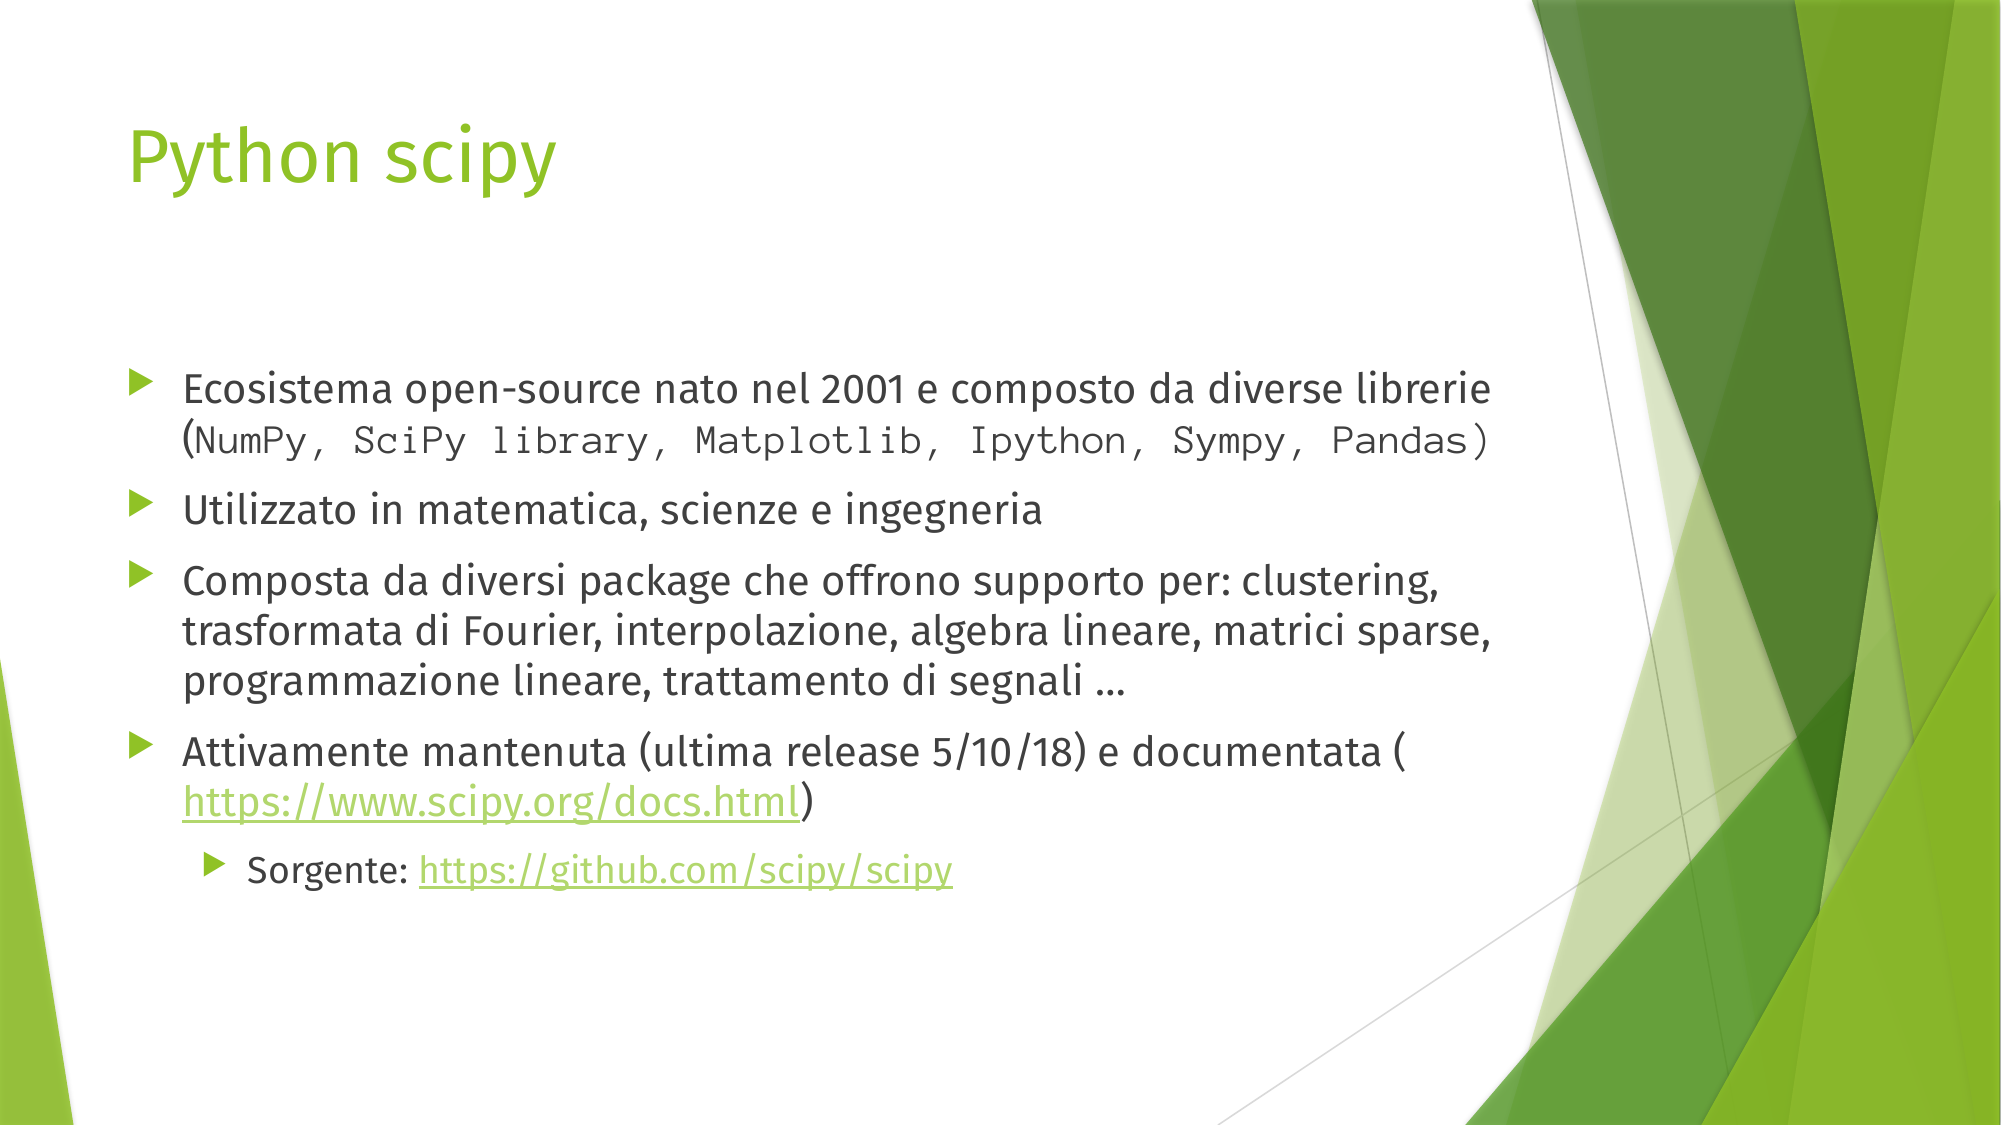

# Python scipy
Ecosistema open-source nato nel 2001 e composto da diverse librerie (NumPy, SciPy library, Matplotlib, Ipython, Sympy, Pandas)
Utilizzato in matematica, scienze e ingegneria
Composta da diversi package che offrono supporto per: clustering, trasformata di Fourier, interpolazione, algebra lineare, matrici sparse, programmazione lineare, trattamento di segnali …
Attivamente mantenuta (ultima release 5/10/18) e documentata (https://www.scipy.org/docs.html)
Sorgente: https://github.com/scipy/scipy